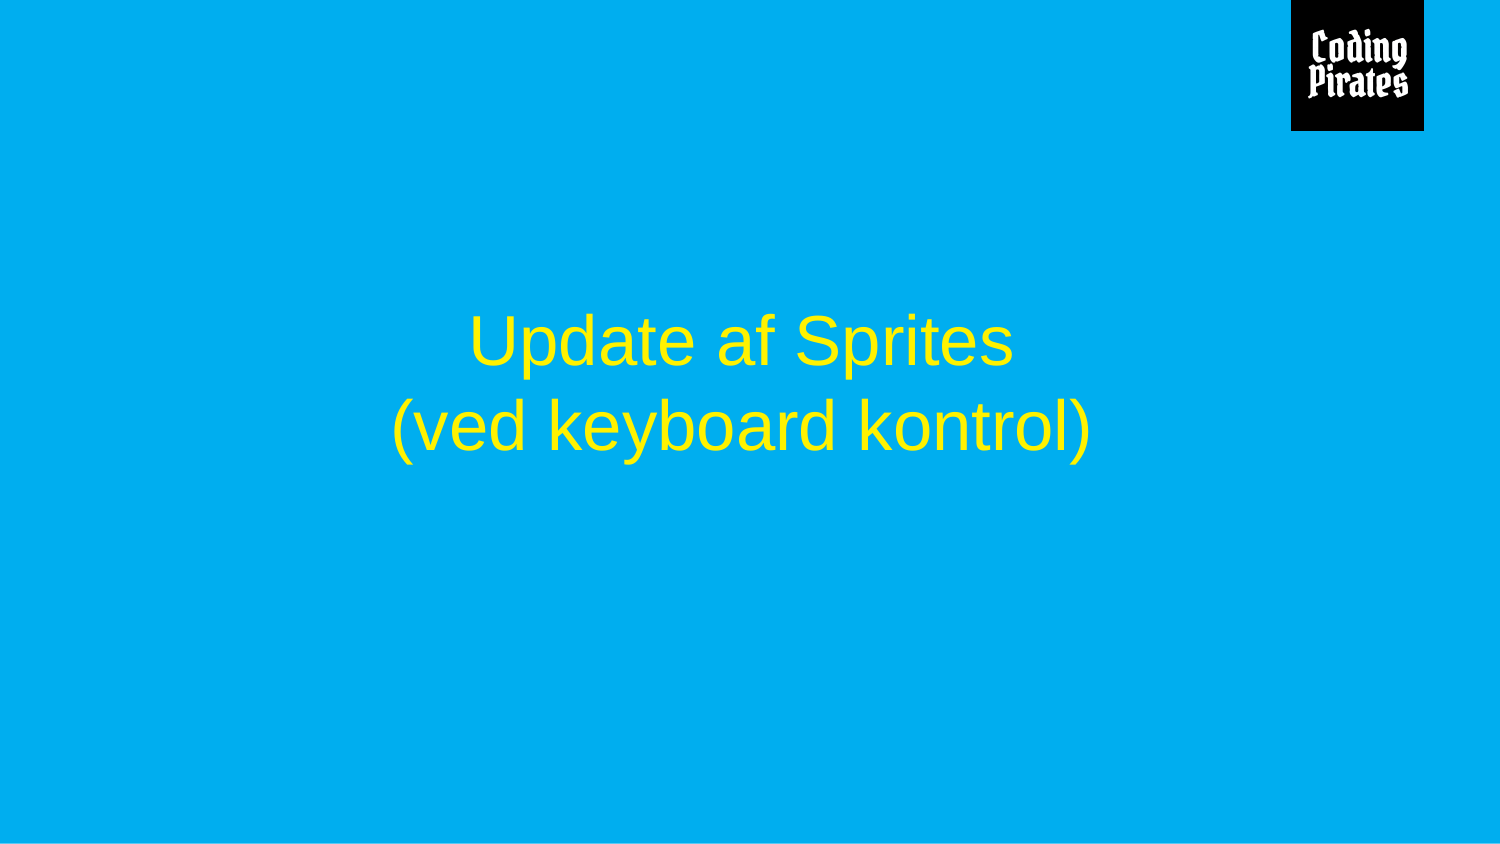

# Update af Sprites
(ved keyboard kontrol)